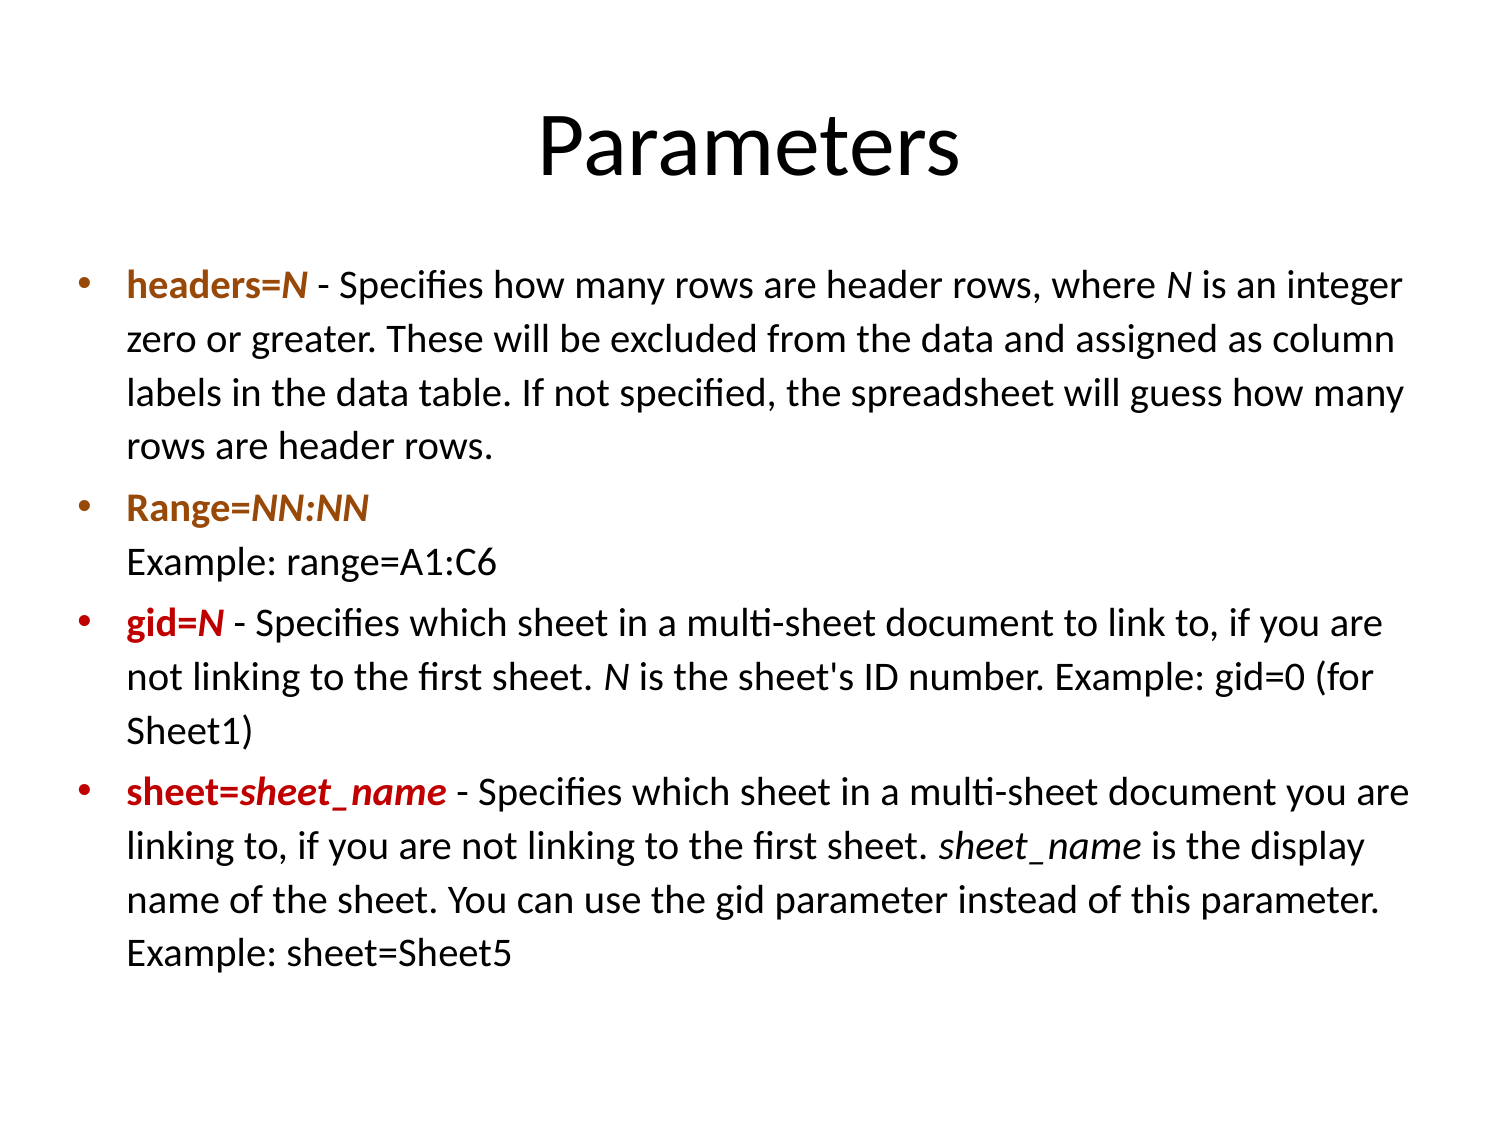

# Parameters
headers=N - Specifies how many rows are header rows, where N is an integer zero or greater. These will be excluded from the data and assigned as column labels in the data table. If not specified, the spreadsheet will guess how many rows are header rows.
Range=NN:NN
Example: range=A1:C6
gid=N - Specifies which sheet in a multi-sheet document to link to, if you are not linking to the first sheet. N is the sheet's ID number. Example: gid=0 (for Sheet1)
sheet=sheet_name - Specifies which sheet in a multi-sheet document you are linking to, if you are not linking to the first sheet. sheet_name is the display name of the sheet. You can use the gid parameter instead of this parameter.
Example: sheet=Sheet5